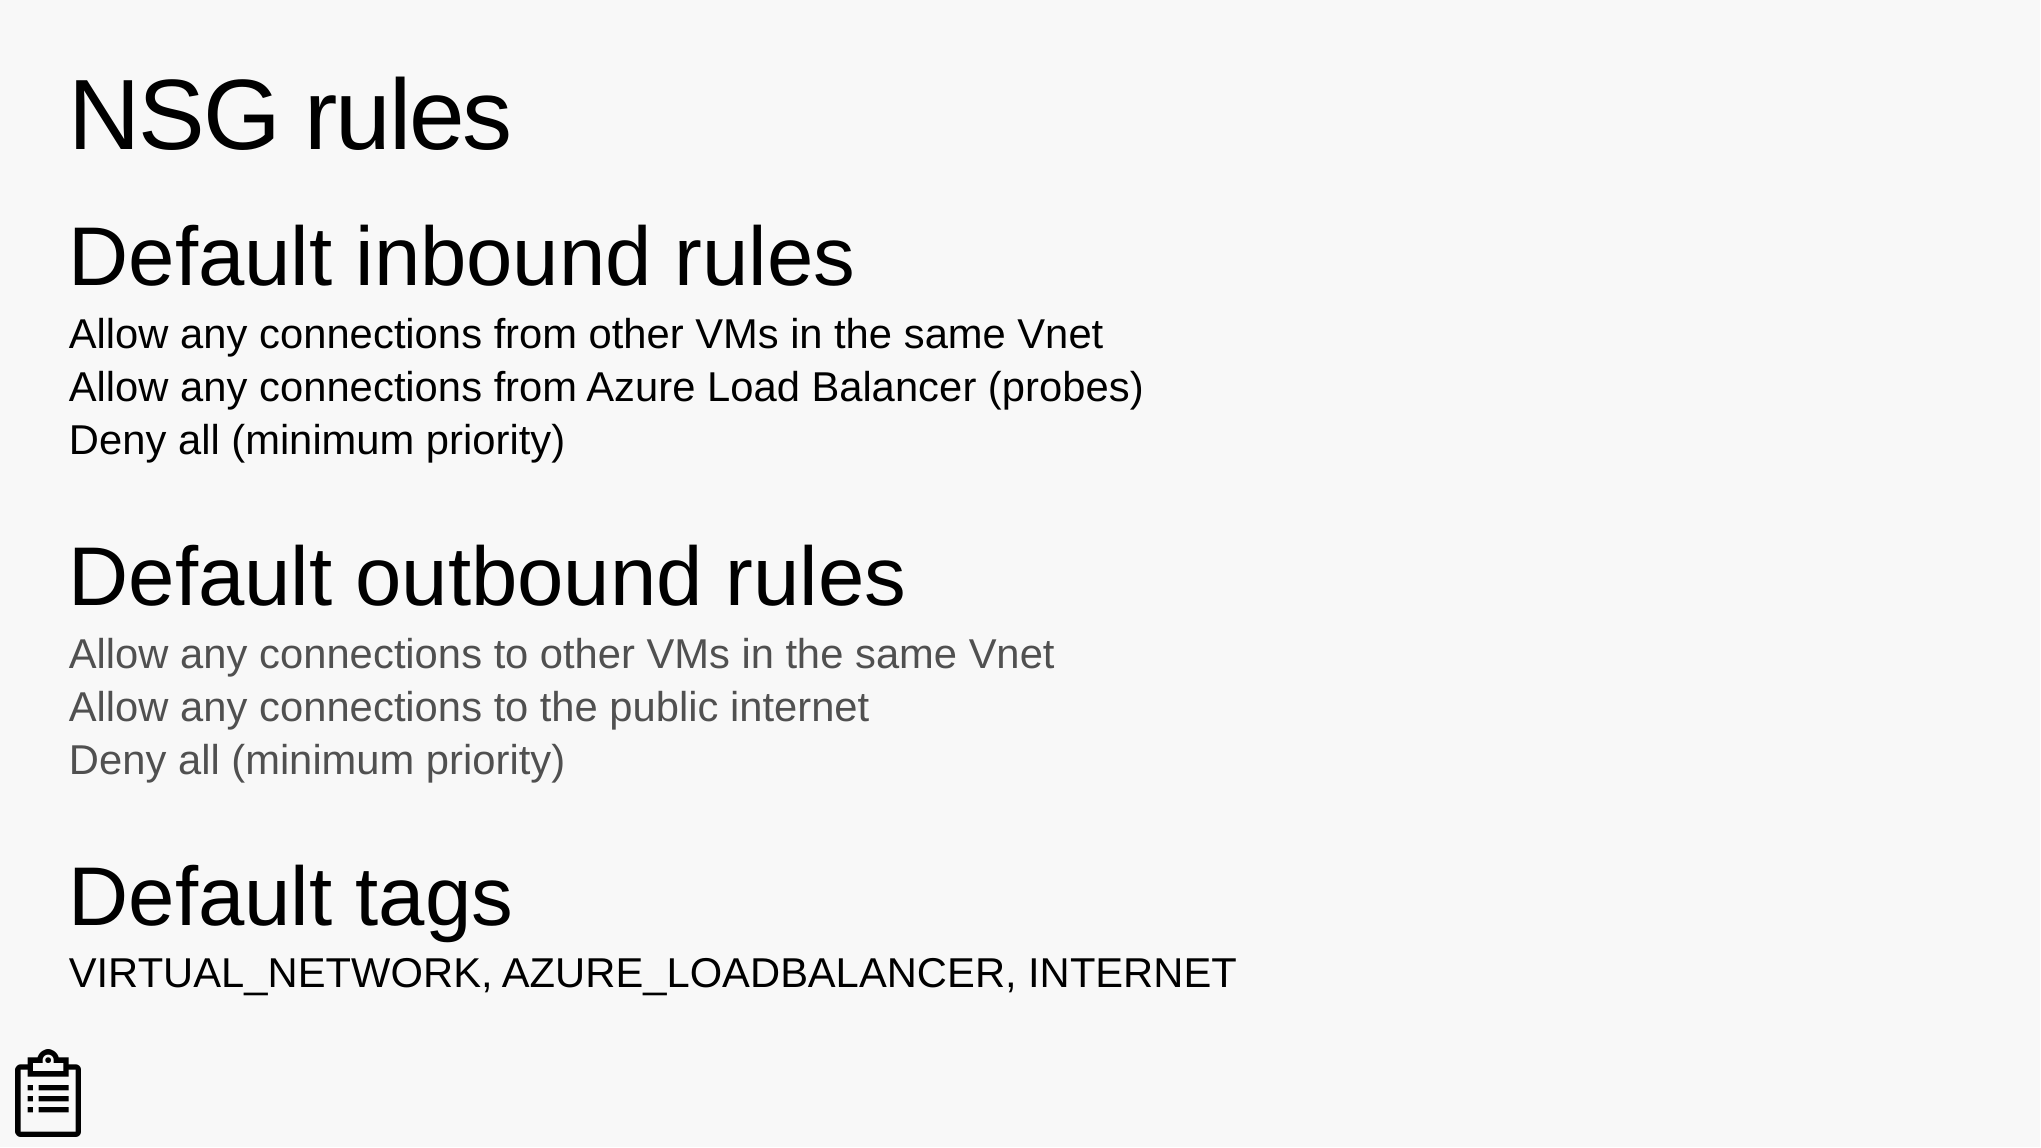

# NSG rules
Default inbound rules
Allow any connections from other VMs in the same Vnet
Allow any connections from Azure Load Balancer (probes)
Deny all (minimum priority)

Default outbound rules
Allow any connections to other VMs in the same Vnet
Allow any connections to the public internet
Deny all (minimum priority)

Default tags
VIRTUAL_NETWORK, AZURE_LOADBALANCER, INTERNET